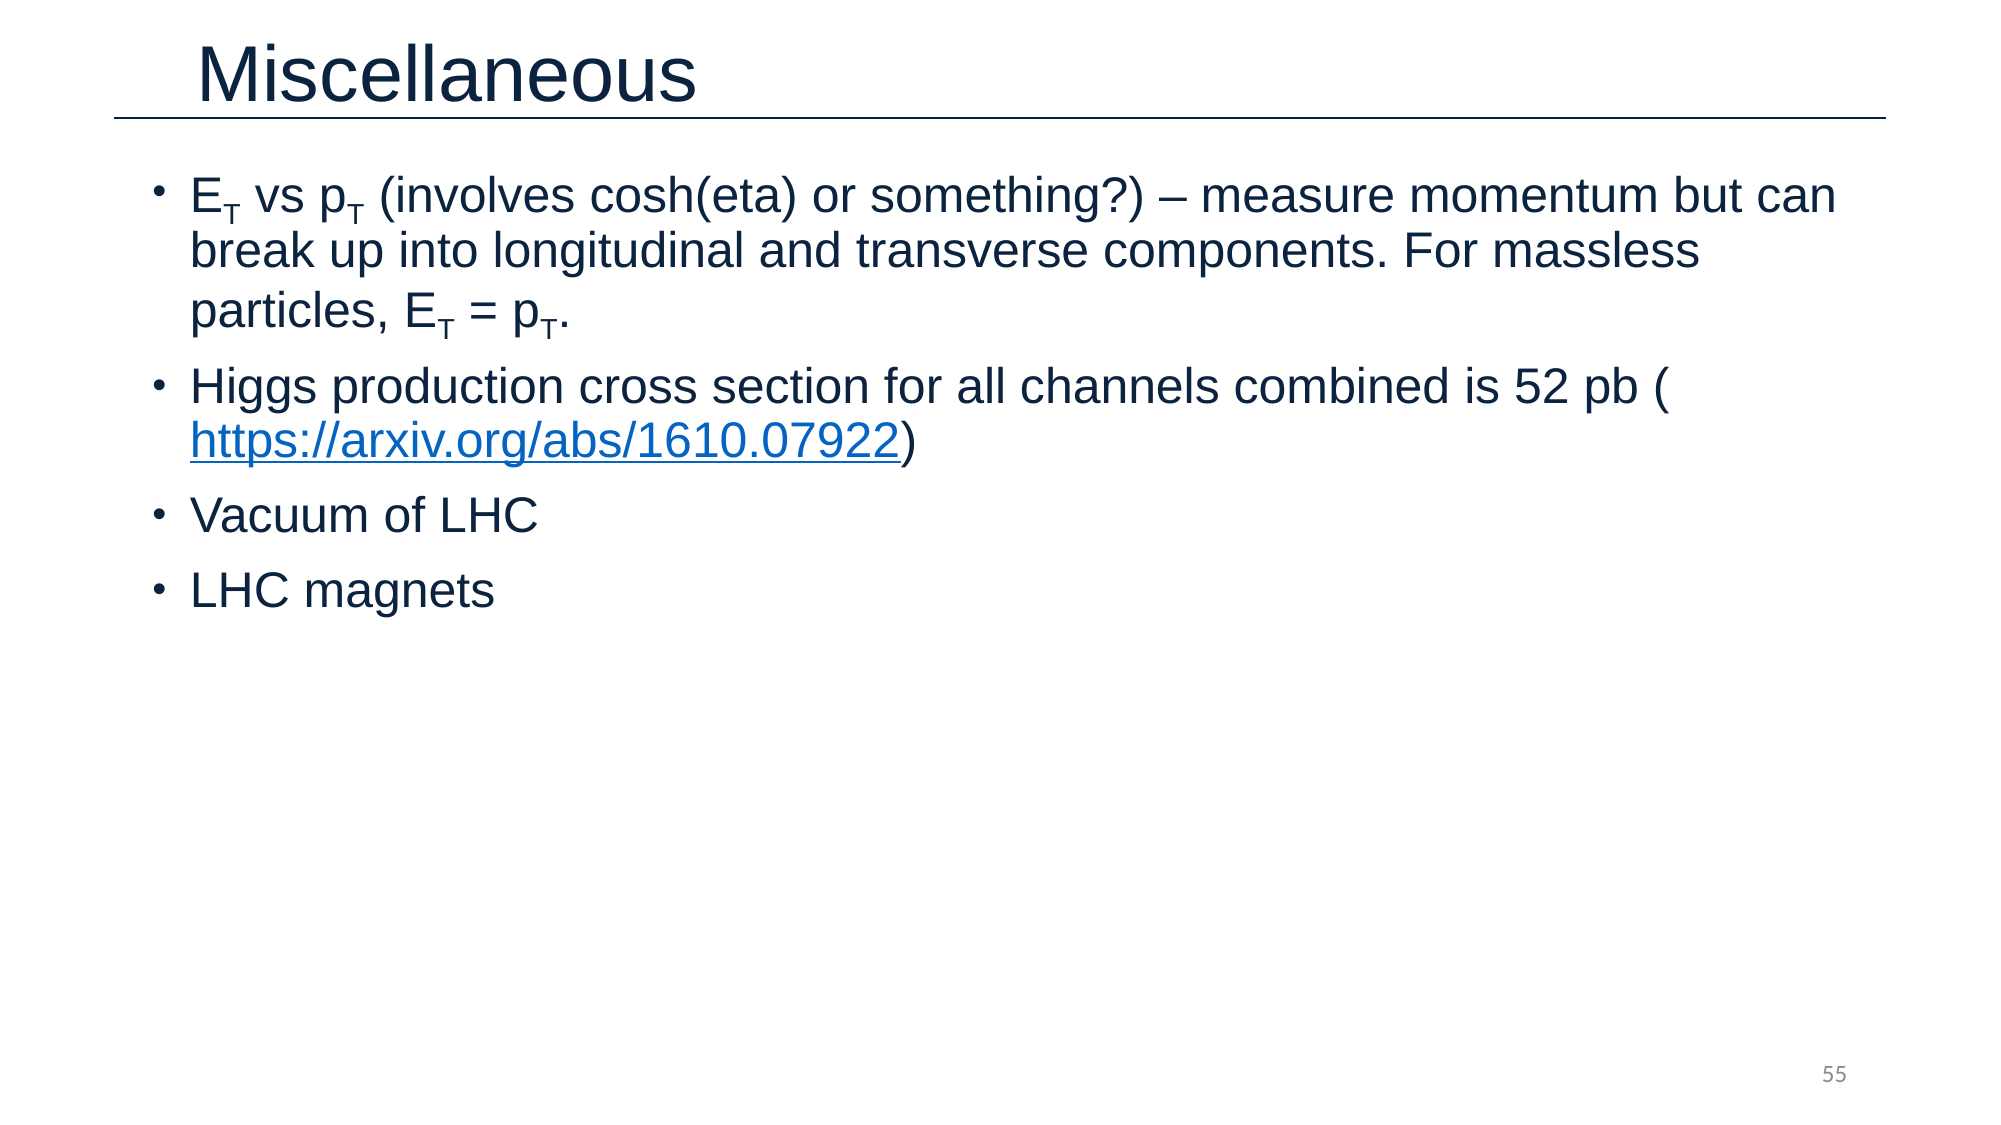

# Miscellaneous
ET vs pT (involves cosh(eta) or something?) – measure momentum but can break up into longitudinal and transverse components. For massless particles, ET = pT.
Higgs production cross section for all channels combined is 52 pb (https://arxiv.org/abs/1610.07922)
Vacuum of LHC
LHC magnets

55